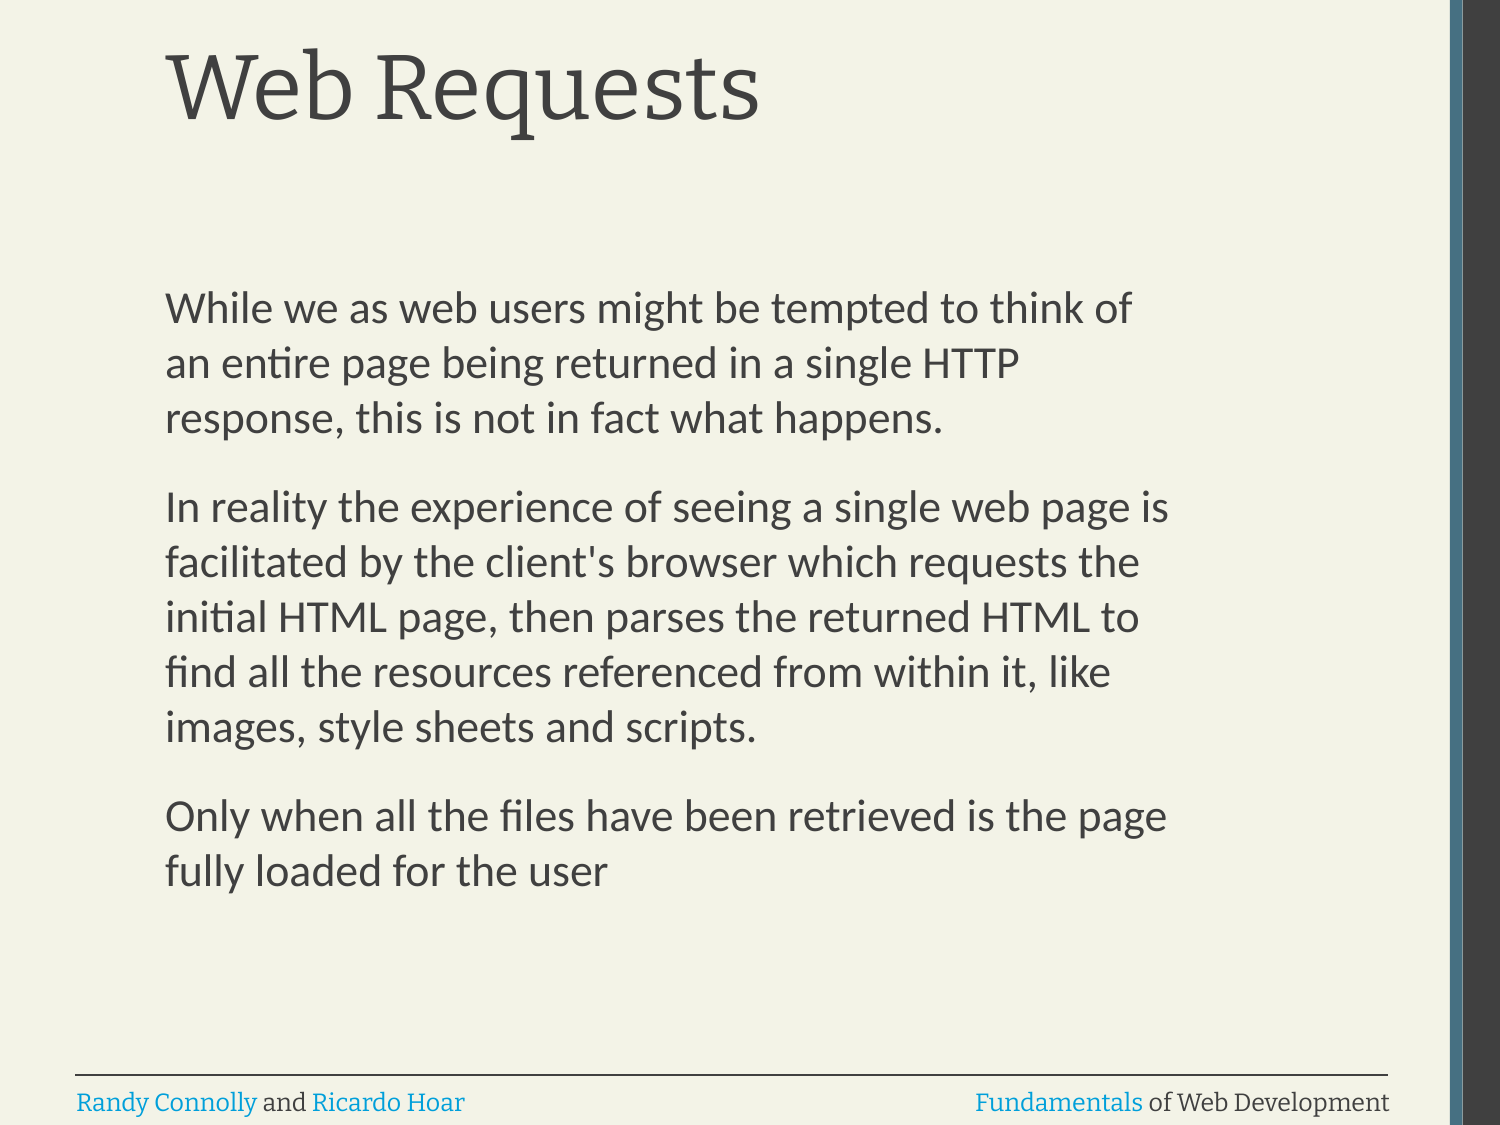

# Web Requests

While we as web users might be tempted to think of an entire page being returned in a single HTTP response, this is not in fact what happens.
In reality the experience of seeing a single web page is facilitated by the client's browser which requests the initial HTML page, then parses the returned HTML to find all the resources referenced from within it, like images, style sheets and scripts.
Only when all the files have been retrieved is the page fully loaded for the user